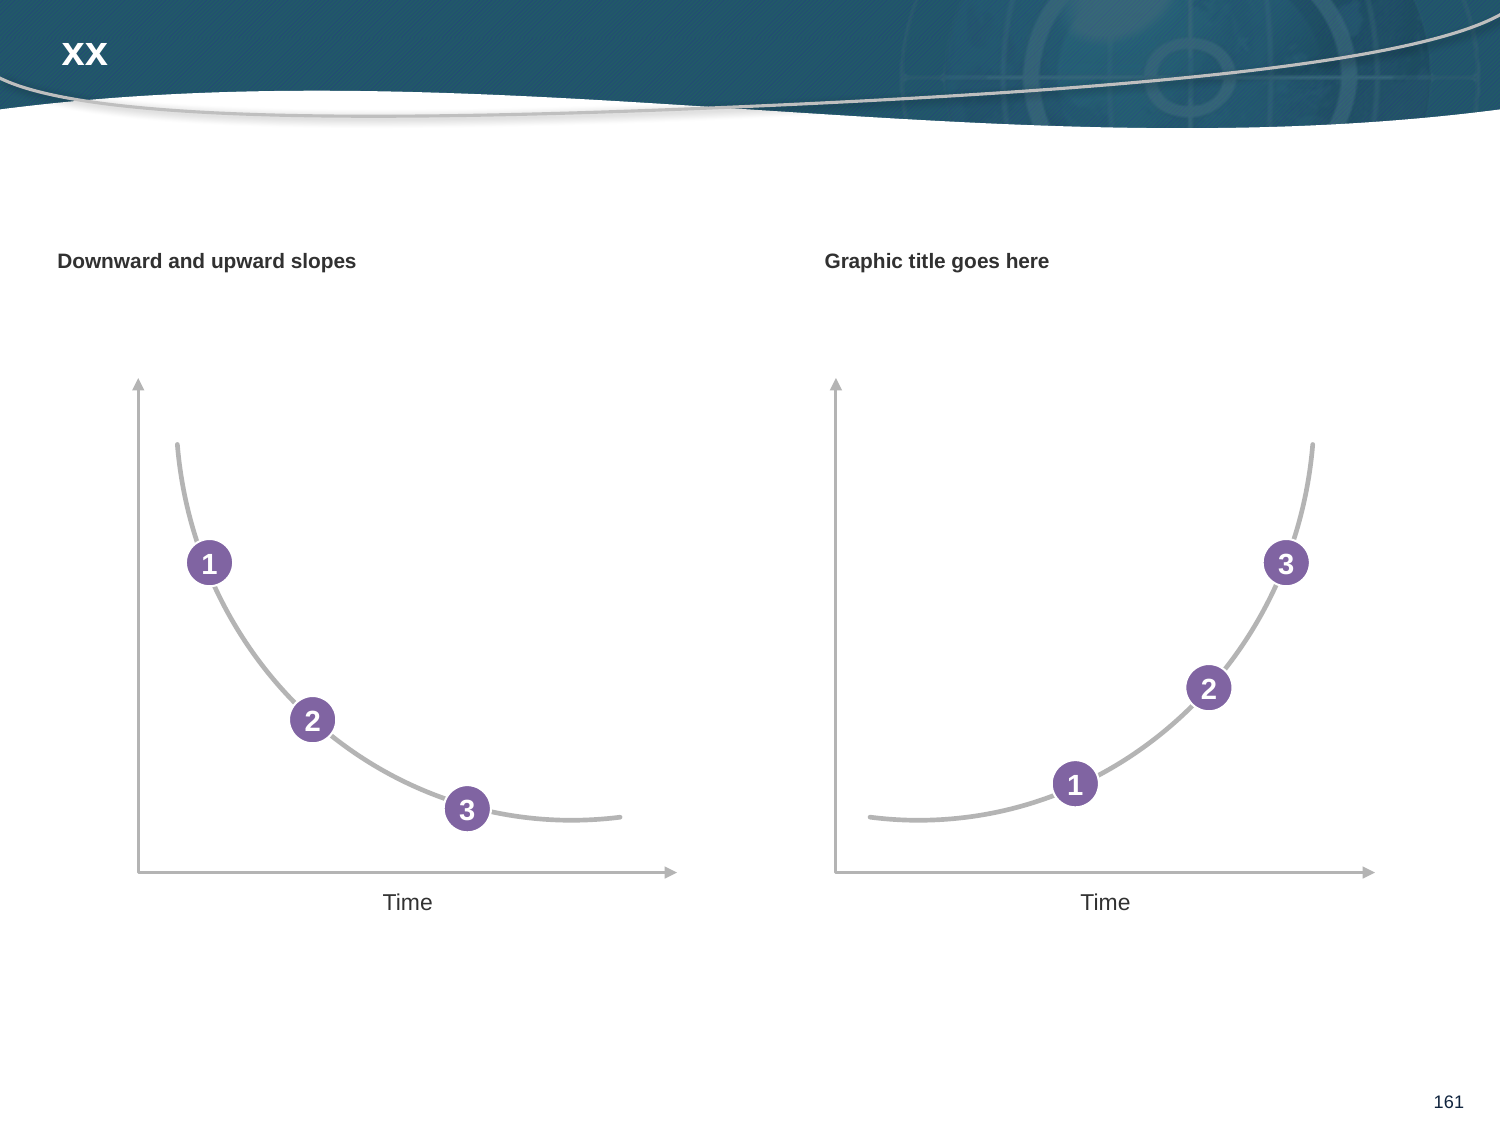

# xx
Downward and upward slopes
Graphic title goes here

1
3
2
2
1
3
Time
Time